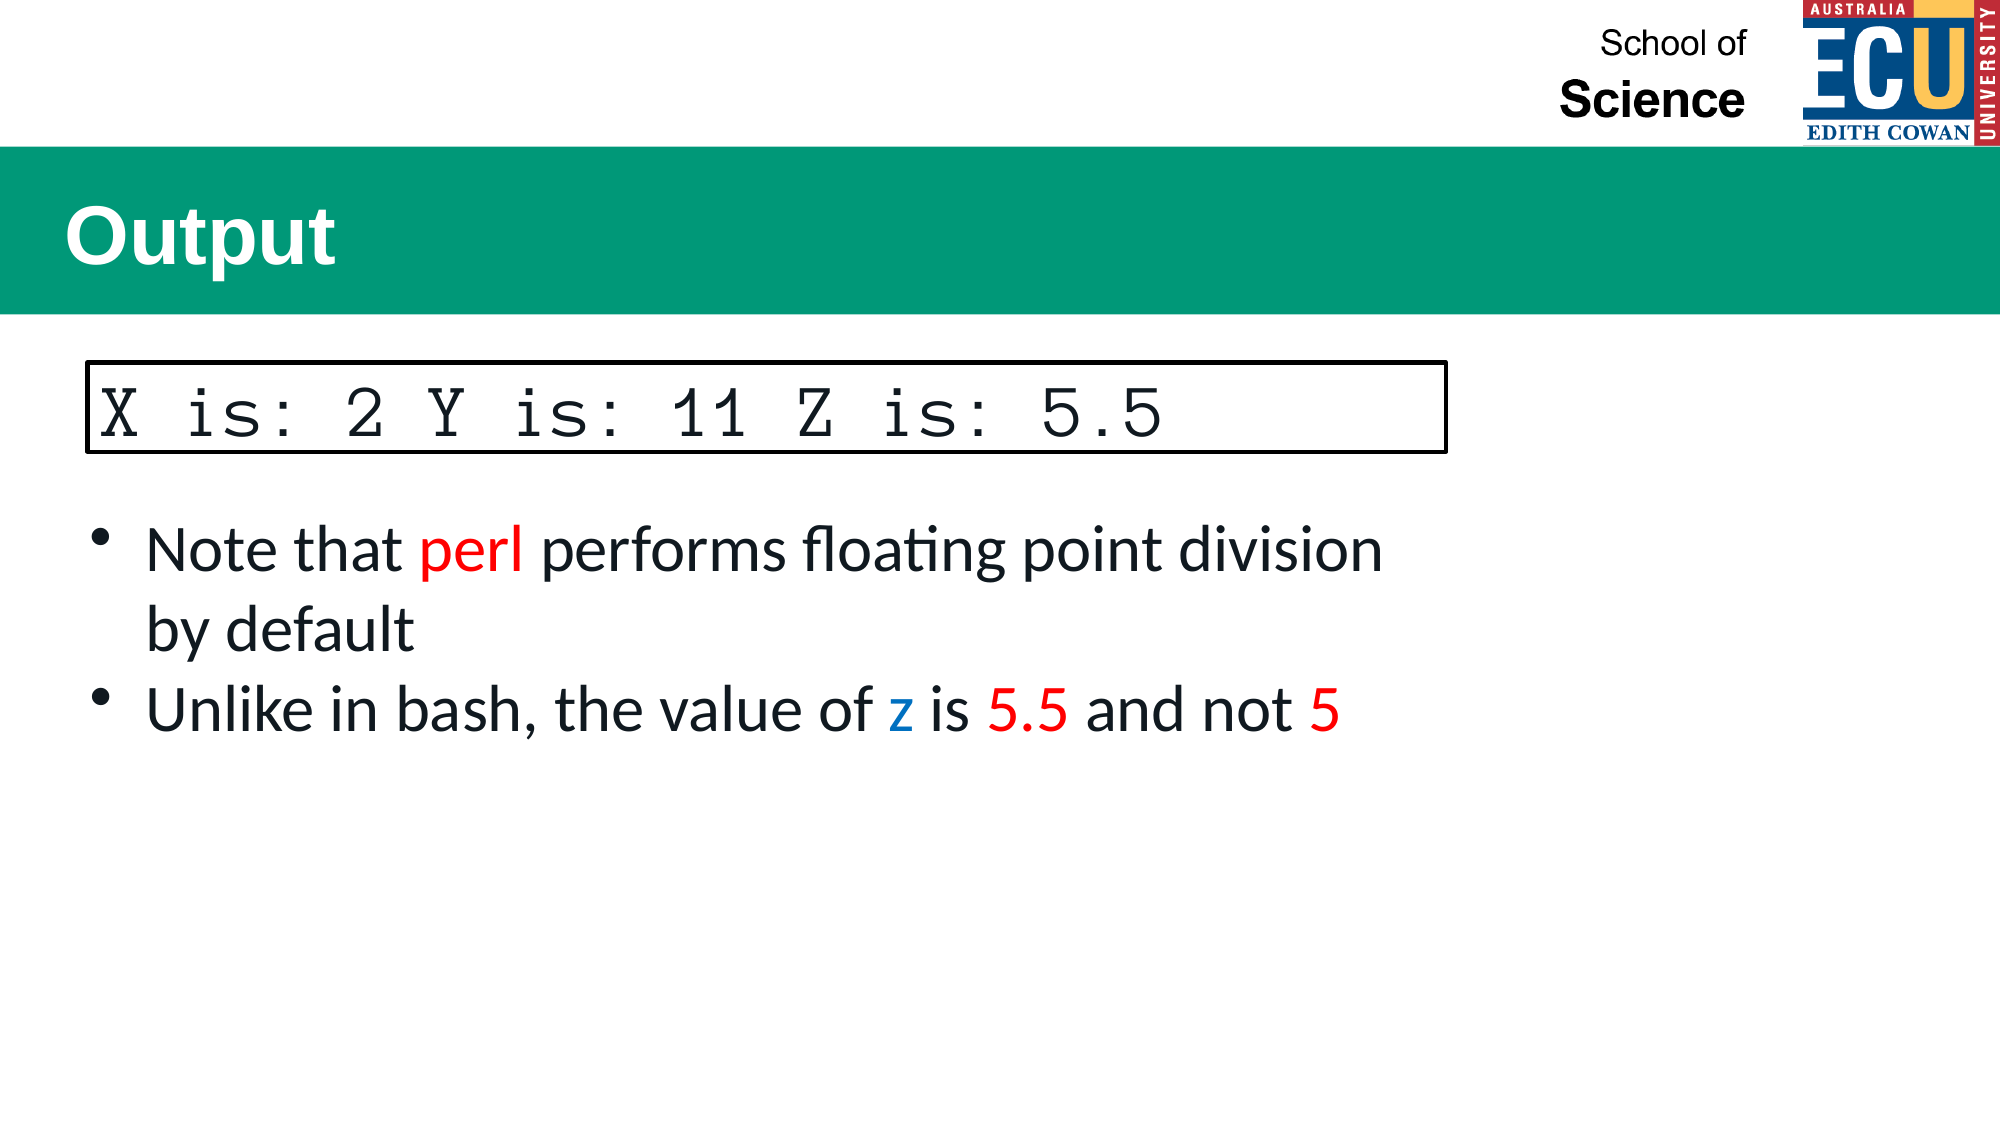

# Output
X is: 2 Y is: 11 Z is: 5.5
Note that perl performs floating point division  by default
Unlike in bash, the value of z is 5.5 and not 5